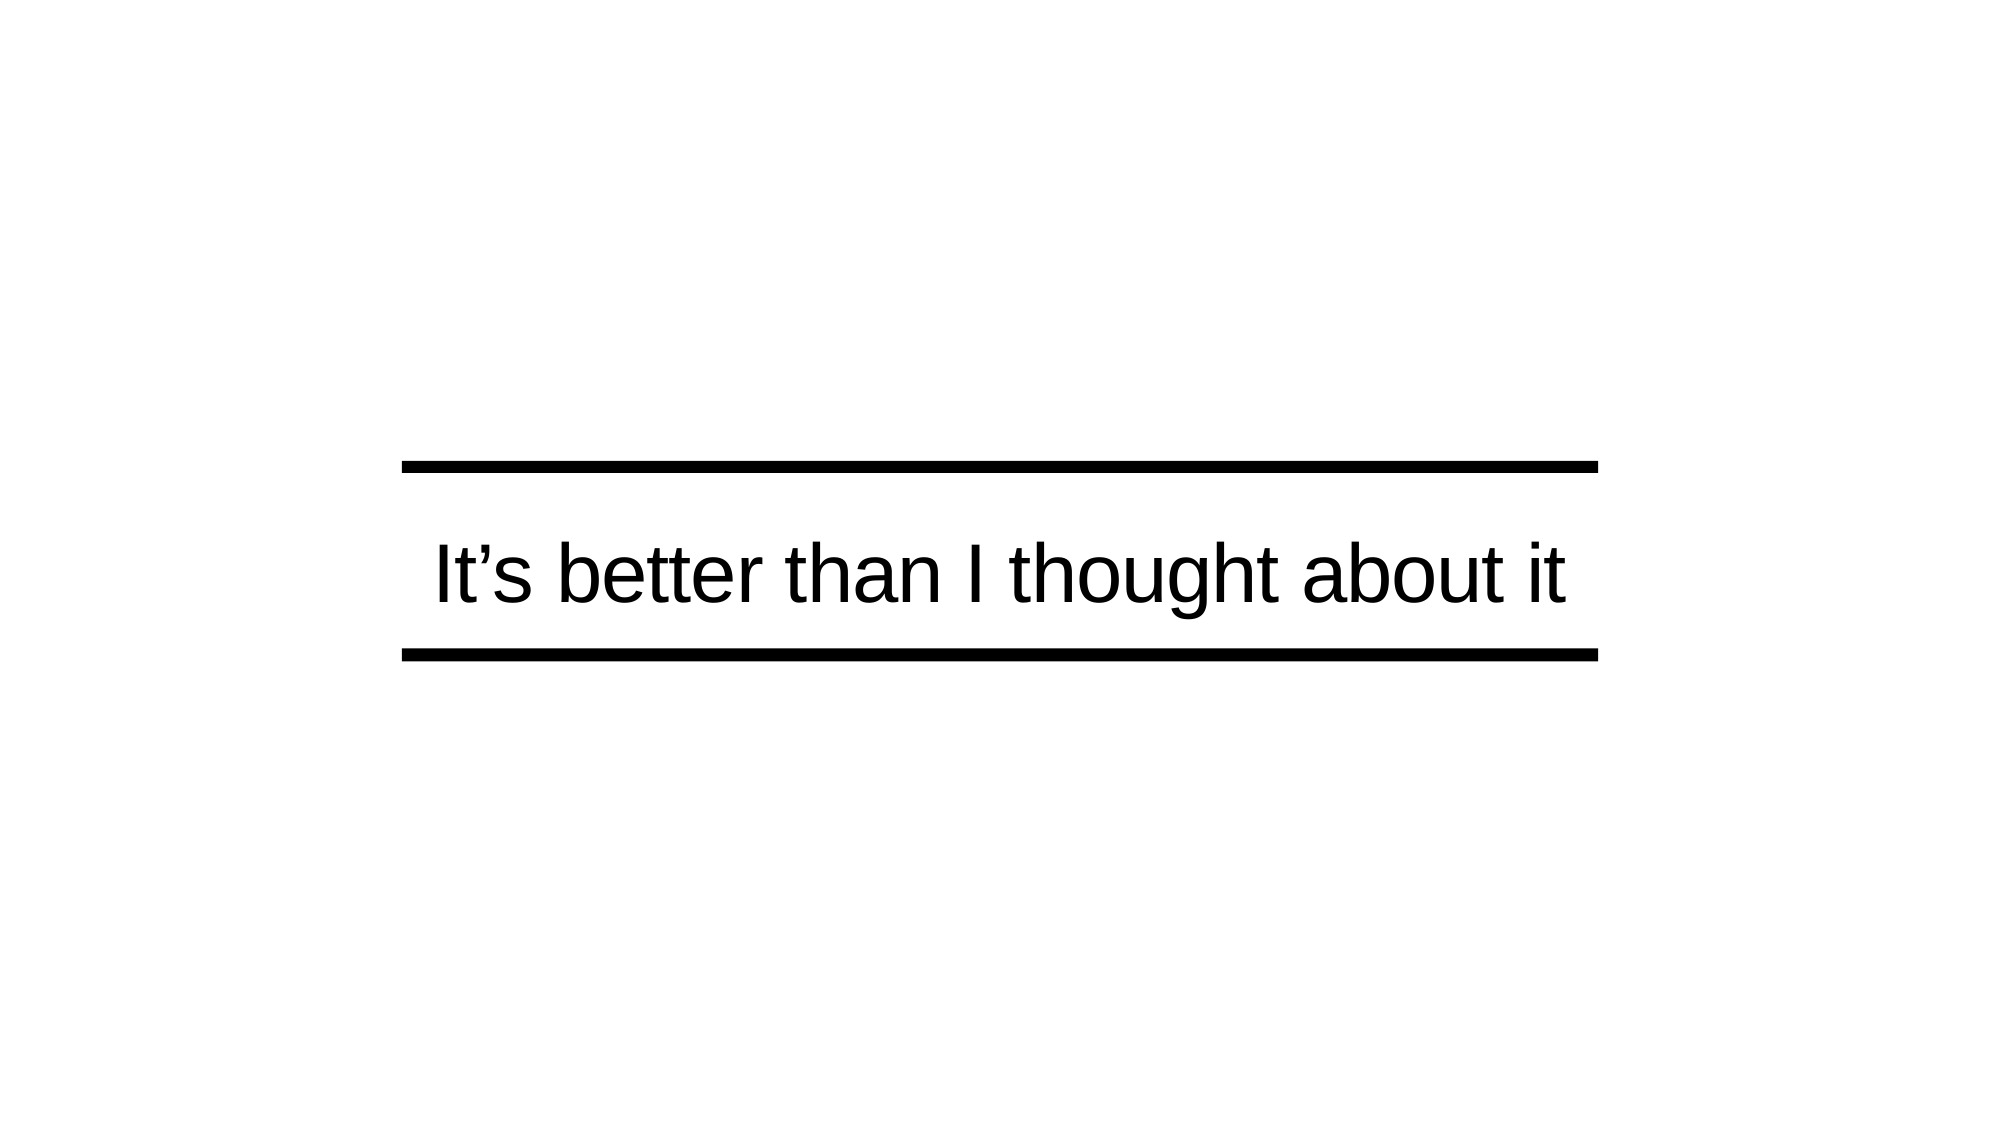

It’s better than I thought about it